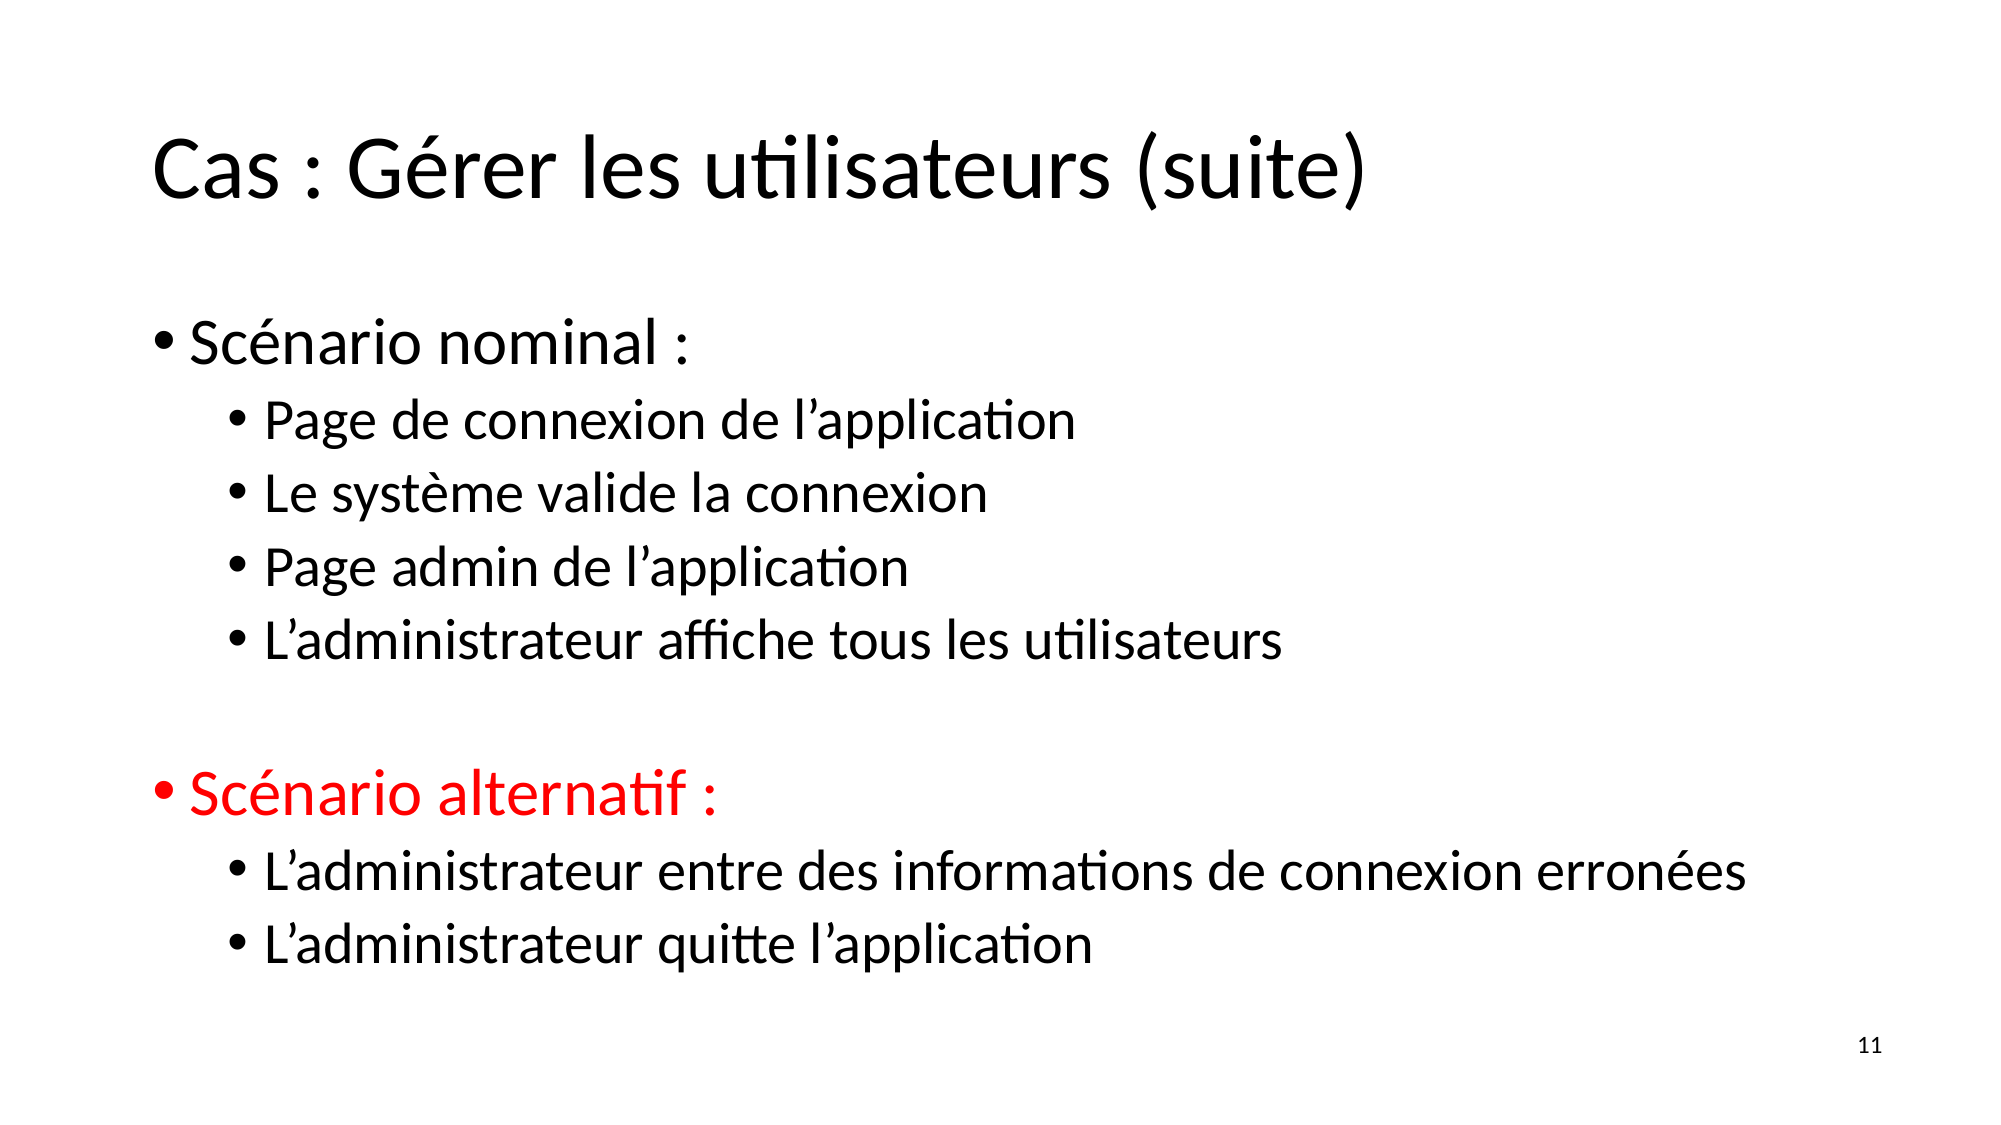

# Cas : Gérer les utilisateurs (suite)
Scénario nominal :
Page de connexion de l’application
Le système valide la connexion
Page admin de l’application
L’administrateur affiche tous les utilisateurs

Scénario alternatif :
L’administrateur entre des informations de connexion erronées
L’administrateur quitte l’application
11